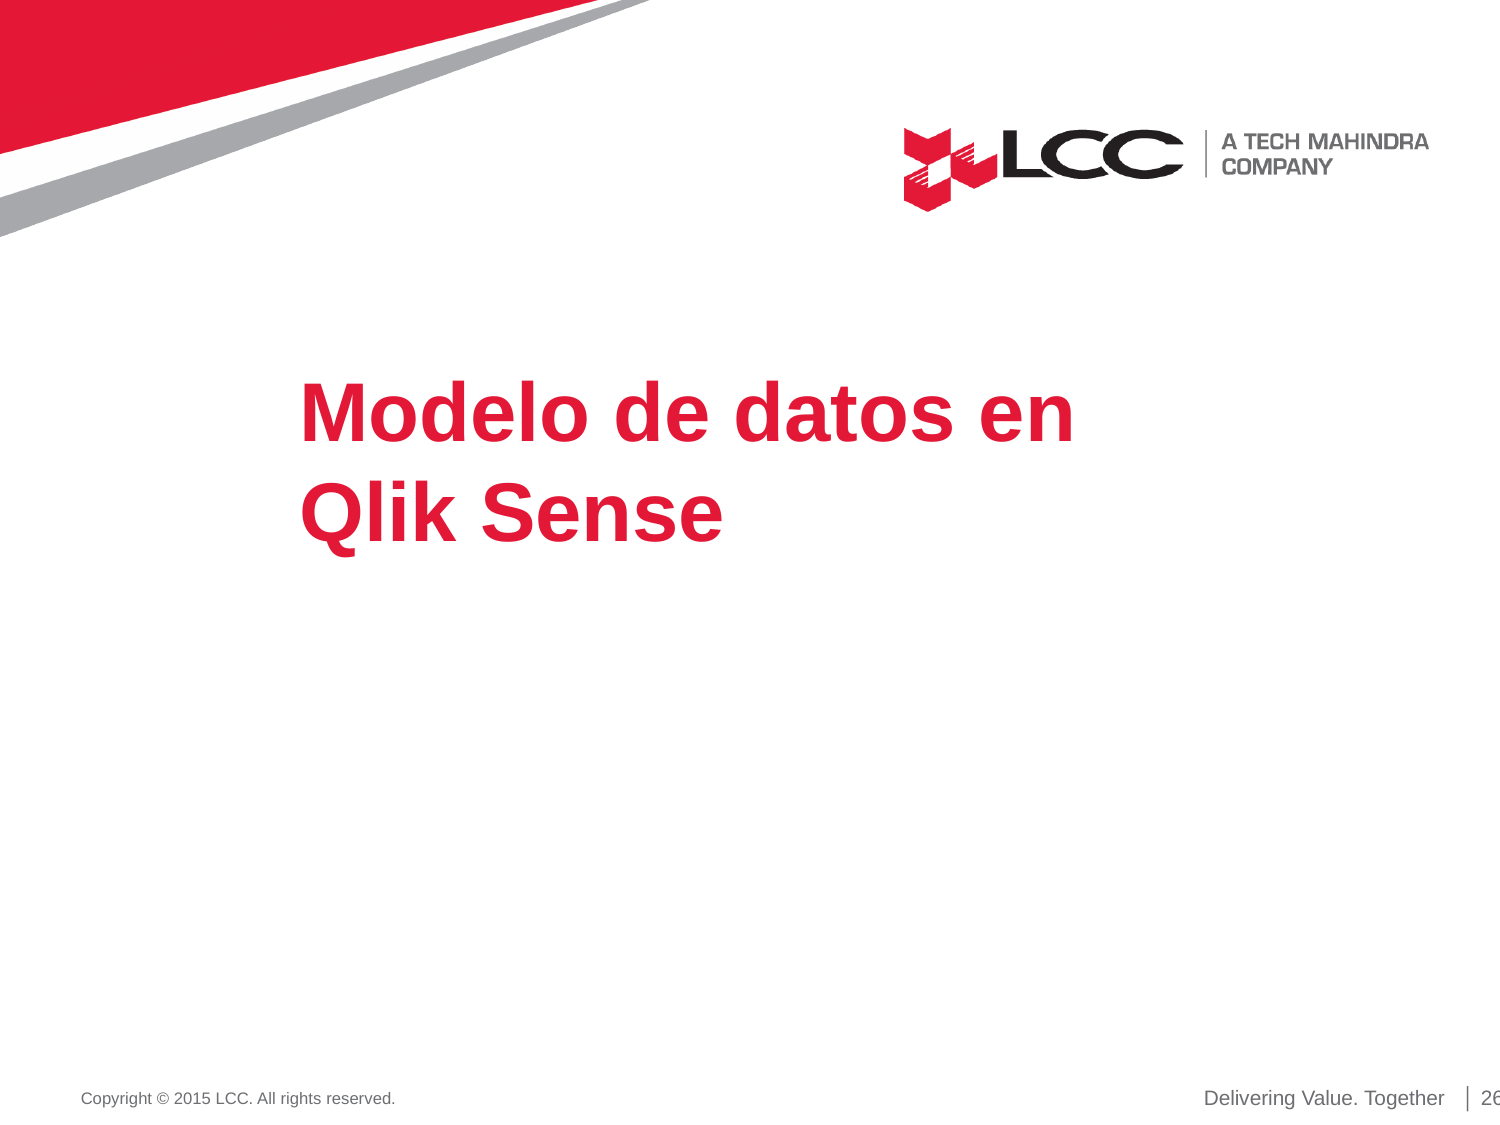

# Modelo de datos en Qlik Sense